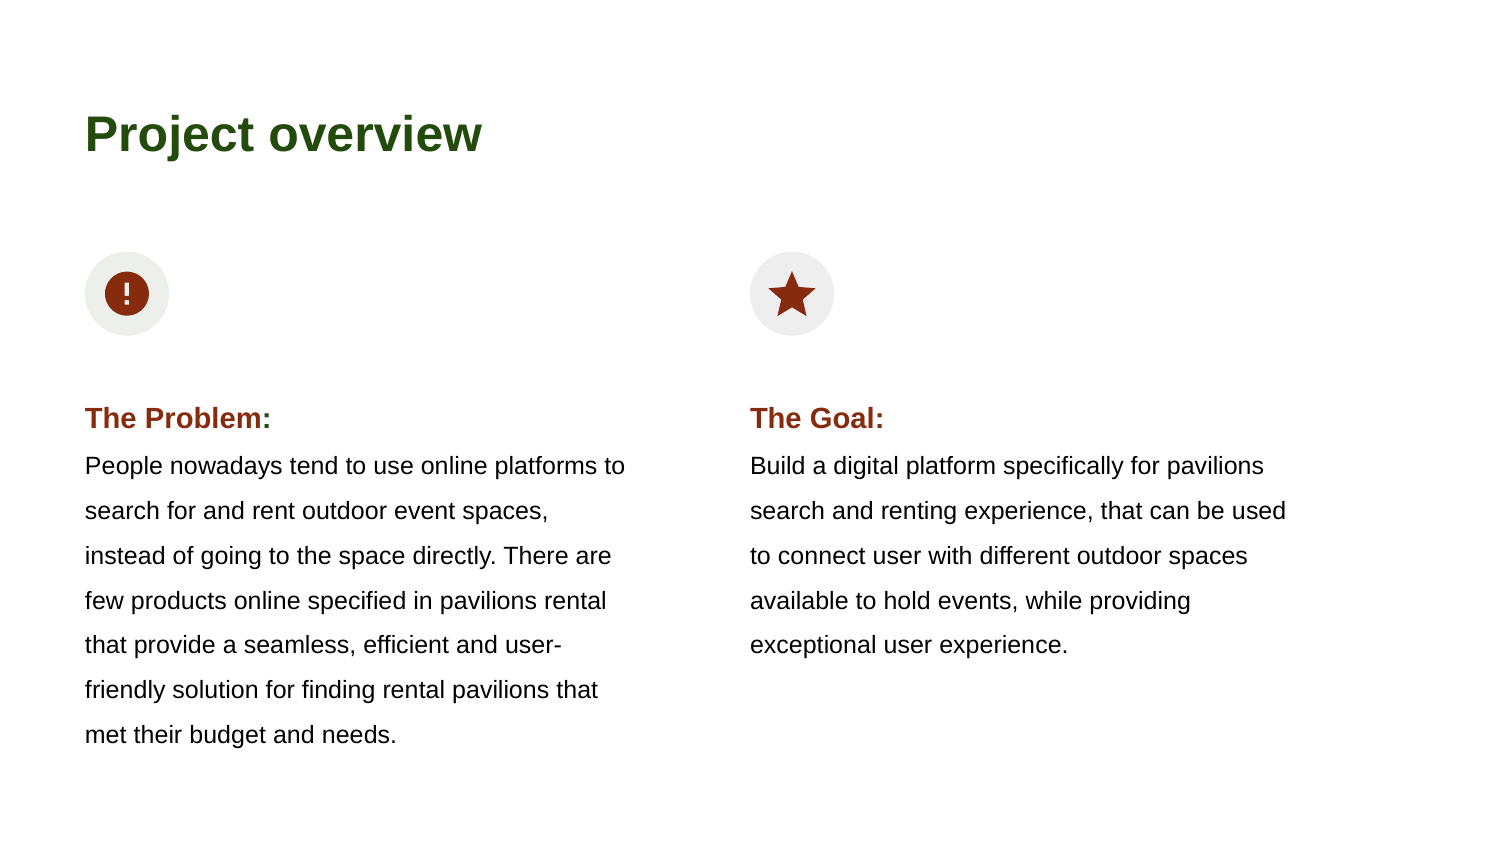

Project overview

The Problem:
People nowadays tend to use online platforms to search for and rent outdoor event spaces, instead of going to the space directly. There are few products online specified in pavilions rental that provide a seamless, efficient and user-friendly solution for finding rental pavilions that met their budget and needs.
The Goal:
Build a digital platform specifically for pavilions search and renting experience, that can be used to connect user with different outdoor spaces available to hold events, while providing exceptional user experience.